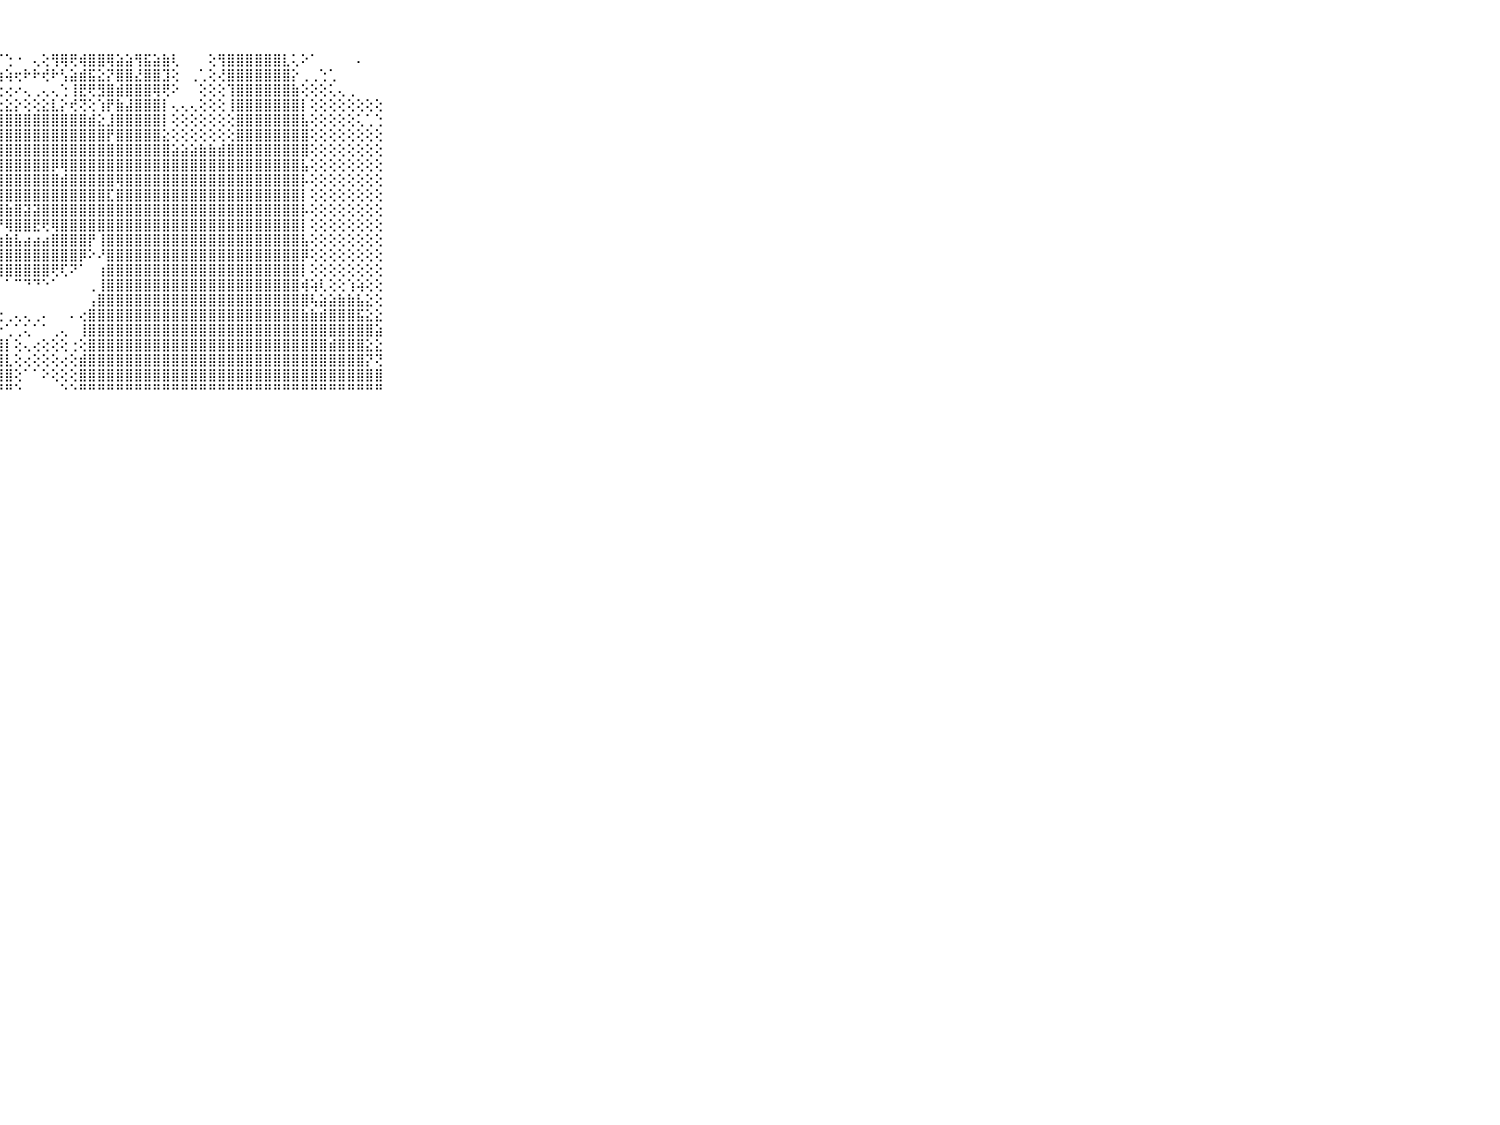

⠀⠀⠀⠀⠀⠀⠀⠀⠀⠀⠀⣿⣿⣿⣿⣿⣿⣿⣿⣿⣿⣿⣿⣿⡿⢟⠟⠏⢑⠐⠀⢄⢕⢻⢿⢟⢾⣿⣿⢿⣵⣵⢻⣯⣵⣷⢇⠀⠀⠀⢕⢻⣿⣿⣿⣿⣿⣿⣇⢅⠕⠁⠀⠀⠀⠀⠄⠀⠀⠀⠀⠀⠀⠀⠀⠀⠀⠀⠀⠀⠀
⠀⠀⠀⠀⠀⠀⠀⠀⠀⠀⠀⣿⣿⣿⣿⣿⣿⣿⣿⣿⣿⣿⣿⢿⠕⠀⢀⢰⢵⢖⠗⠗⢞⠗⢣⣵⣾⣯⣕⡝⣿⣿⣜⣿⣿⣹⢕⠀⢀⢁⢕⢜⣿⣿⣿⣿⣿⣿⣿⡕⢀⢀⢑⢁⠀⠀⠀⠀⠀⠀⠀⠀⠀⠀⠀⠀⠀⠀⠀⠀⠀
⠀⠀⠀⠀⠀⠀⠀⠀⠀⠀⠀⢻⢿⣿⣿⣿⣿⣿⣿⣿⣿⣿⡿⢕⢔⡄⢑⢕⢔⠔⢄⢀⢄⢄⢑⢸⣟⢟⣻⣿⣾⣿⣿⣿⢿⢟⠕⠀⠀⢕⢕⢕⢹⣿⣿⣿⣿⣿⣿⣷⢕⢕⢕⢅⢄⢀⠀⠀⠀⠀⠀⠀⠀⠀⠀⠀⠀⠀⠀⠀⠀
⠀⠀⠀⠀⠀⠀⠀⠀⠀⠀⠀⣿⣿⣿⣿⣿⣿⣿⣿⣿⣿⣿⣿⢕⢕⢕⣕⣕⣕⡕⢕⢕⣕⣇⡕⢞⢝⢕⢱⡟⣷⣼⣿⣿⣿⡇⢄⢄⢄⢕⢕⢕⢸⣿⣿⣿⣿⣿⣿⣿⡇⢕⢕⢕⢕⢕⢕⢕⢕⠀⠀⠀⠀⠀⠀⠀⠀⠀⠀⠀⠀
⠀⠀⠀⠀⠀⠀⠀⠀⠀⠀⠀⣿⣿⣿⣿⣯⣿⡿⣿⣿⣻⣿⡏⢕⢱⣿⣿⣿⣿⣿⣿⣿⣿⣿⣿⣿⣿⣾⣕⣸⣿⣿⣿⣿⣿⡇⢕⢕⢕⢕⢕⢕⢕⣿⣿⣿⣿⣿⣿⣿⣧⢕⢕⢕⢕⢕⢅⢁⢑⠀⠀⠀⠀⠀⠀⠀⠀⠀⠀⠀⠀
⠀⠀⠀⠀⠀⠀⠀⠀⠀⠀⠀⣿⣿⣿⣿⣿⣿⣿⣿⣿⣿⣿⡇⢕⣿⣿⣿⣿⣿⣿⣿⣿⣿⣿⣿⣿⣿⣿⣿⡟⣿⣿⣿⣿⣿⣕⢕⢕⢕⢕⢕⢕⢕⣿⣿⣿⣿⣿⣿⣿⣿⢕⢕⢕⢕⢕⢕⢕⢕⠀⠀⠀⠀⠀⠀⠀⠀⠀⠀⠀⠀
⠀⠀⠀⠀⠀⠀⠀⠀⠀⠀⠀⣿⣿⣿⣿⣿⣿⣿⣿⣿⣿⣿⡇⢕⣿⣿⣿⣿⣿⣿⣿⣿⣿⣿⣿⣿⣿⣿⣿⣿⣿⣿⣿⣿⣿⣿⣵⣵⣵⣷⣷⣾⣿⣿⣿⣿⣿⣿⣿⣿⣿⢕⢕⢕⢕⢕⢕⢕⢕⠀⠀⠀⠀⠀⠀⠀⠀⠀⠀⠀⠀
⠀⠀⠀⠀⠀⠀⠀⠀⠀⠀⠀⣿⣿⣿⣿⣿⣿⣿⣿⣿⣿⣿⣿⢸⣿⣿⡟⢿⣿⣿⣿⣿⣿⡿⢿⣿⣿⣿⣿⣿⣿⣿⣿⣿⣿⣿⣿⣿⣿⣿⣿⣿⣿⣿⣿⣿⣿⣿⣿⣿⣧⢕⢕⢕⢕⢕⢕⢕⢕⠀⠀⠀⠀⠀⠀⠀⠀⠀⠀⠀⠀
⠀⠀⠀⠀⠀⠀⠀⠀⠀⠀⠀⣿⣿⣿⣿⣿⣿⣿⣿⣿⣿⣿⣿⣿⣿⣿⣿⣿⣿⣿⣿⣿⣿⣿⣾⣿⣿⣿⣿⣿⢿⣿⣿⣿⣿⣿⣿⣿⣿⣿⣿⣿⣿⣿⣿⣿⣿⣿⣿⣿⡧⢕⢕⢕⢕⢕⢕⢕⢕⠀⠀⠀⠀⠀⠀⠀⠀⠀⠀⠀⠀
⠀⠀⠀⠀⠀⠀⠀⠀⠀⠀⠀⣿⣿⣿⣿⣿⣿⣿⣿⣿⣿⣿⣿⣿⣿⣿⣿⣿⣿⣿⣿⣿⣿⣿⣿⣿⣿⣿⣿⣏⣿⣿⣿⣿⣿⣿⣿⣿⣿⣿⣿⣿⣿⣿⣿⣿⣿⣿⣿⣿⡇⢕⢕⢕⢕⢕⢕⢕⢕⠀⠀⠀⠀⠀⠀⠀⠀⠀⠀⠀⠀
⠀⠀⠀⠀⠀⠀⠀⠀⠀⠀⠀⣿⣿⣿⣿⣿⣿⣿⣿⣿⣿⣿⣿⣿⣿⣿⣿⣿⣷⣿⣽⣽⣿⣿⣿⣿⣿⣿⣿⣿⣿⣿⣿⣿⣿⣿⣿⣿⣿⣿⣿⣿⣿⣿⣿⣿⣿⣿⣿⣿⡧⢕⢕⢕⢕⢕⢕⢕⢕⠀⠀⠀⠀⠀⠀⠀⠀⠀⠀⠀⠀
⠀⠀⠀⠀⠀⠀⠀⠀⠀⠀⠀⣿⣿⣿⣿⣿⣿⣿⣿⣿⣿⣿⣿⣿⣿⣿⣿⡟⢿⣿⣿⣟⢟⢿⣿⣿⣿⣿⣿⣿⣿⣿⣿⣿⣿⣿⣿⣿⣿⣿⣿⣿⣿⣿⣿⣿⣿⣿⣿⣿⡇⢕⢕⢕⢕⢕⢕⢕⢕⠀⠀⠀⠀⠀⠀⠀⠀⠀⠀⠀⠀
⠀⠀⠀⠀⠀⠀⠀⠀⠀⠀⠀⣿⣿⣿⣿⣿⣿⣿⣿⣿⣿⣿⣿⣿⣿⣿⣿⣷⣷⣧⣴⣴⣴⣿⣿⣿⣿⡟⢸⣿⣿⣿⣿⣿⣿⣿⣿⣿⣿⣿⣿⣿⣿⣿⣿⣿⣿⣿⣿⣿⣧⢕⢕⢕⢕⢕⢕⢕⢕⠀⠀⠀⠀⠀⠀⠀⠀⠀⠀⠀⠀
⠀⠀⠀⠀⠀⠀⠀⠀⠀⠀⠀⣿⣿⣿⣿⣿⣿⣿⣿⣿⣿⣿⣿⣿⣿⢟⢿⣿⣿⣿⣿⣿⣿⣿⣿⣿⡿⠕⠜⣿⣿⣿⣿⣿⣿⣿⣿⣿⣿⣿⣿⣿⣿⣿⣿⣿⣿⣿⣿⣿⡿⢕⢕⢕⢕⢕⢕⢕⢕⠀⠀⠀⠀⠀⠀⠀⠀⠀⠀⠀⠀
⠀⠀⠀⠀⠀⠀⠀⠀⠀⠀⠀⣿⣿⣿⣿⣿⣿⣿⣿⣿⣿⣿⣿⣿⣿⢕⠜⢻⣿⣿⣿⣿⣿⢟⢏⠝⠁⠀⢰⣿⣿⣿⣿⣿⣿⣿⣿⣿⣿⣿⣿⣿⣿⣿⣿⣿⣿⣿⣿⣿⡇⢕⢕⢕⢕⢕⢕⢕⢕⠀⠀⠀⠀⠀⠀⠀⠀⠀⠀⠀⠀
⠀⠀⠀⠀⠀⠀⠀⠀⠀⠀⠀⣿⣿⣿⣿⣿⣿⣿⣿⣿⣿⣿⣿⣿⡿⠑⠅⠀⠁⠉⠙⠙⠑⠁⠀⠀⠀⢀⢸⣿⣿⣿⣿⣿⣿⣿⣿⣿⣿⣿⣿⣿⣿⣿⣿⣿⣿⣿⣿⣿⢾⢵⢇⢕⢕⢱⢵⢕⢕⠀⠀⠀⠀⠀⠀⠀⠀⠀⠀⠀⠀
⠀⠀⠀⠀⠀⠀⠀⠀⠀⠀⠀⣿⣿⣿⣿⣿⣿⣿⣿⣿⣿⣿⣿⣿⣧⢀⢀⠁⠀⠀⠀⠀⠀⠀⠀⠀⠀⢠⣿⣿⣿⣿⣿⣿⣿⣿⣿⣿⣿⣿⣿⣿⣿⣿⣿⣿⣿⣿⣿⣿⣿⢧⣵⣵⣷⣷⣧⣕⢕⠀⠀⠀⠀⠀⠀⠀⠀⠀⠀⠀⠀
⠀⠀⠀⠀⠀⠀⠀⠀⠀⠀⠀⣿⣿⣿⣿⣿⣿⣿⣿⣿⣿⣿⣿⣿⣿⣇⢄⢑⢀⢄⢄⢀⠄⠀⠀⠄⢔⣿⣿⣿⣿⣿⣿⣿⣿⣿⣿⣿⣿⣿⣿⣿⣿⣿⣿⣿⣿⣿⣿⣿⣷⣷⣾⣿⣿⣿⣯⣕⣕⠀⠀⠀⠀⠀⠀⠀⠀⠀⠀⠀⠀
⠀⠀⠀⠀⠀⠀⠀⠀⠀⠀⠀⣿⣿⣿⣿⣿⣿⣿⣿⣿⣿⣿⣿⣿⣿⣿⣵⡕⢁⢁⢅⠁⠁⢀⢄⠀⢸⣿⣿⣿⣿⣿⣿⣿⣿⣿⣿⣿⣿⣿⣿⣿⣿⣿⣿⣿⣿⣿⣿⣿⣿⣿⣿⣿⣿⣿⣿⣿⣵⠀⠀⠀⠀⠀⠀⠀⠀⠀⠀⠀⠀
⠀⠀⠀⠀⠀⠀⠀⠀⠀⠀⠀⣿⣿⣿⣿⣿⣿⣿⣿⣿⣿⣿⣿⣿⣿⣿⣿⣿⡇⢕⢄⢔⢕⢕⢕⢐⢕⣿⣿⣿⣿⣿⣿⣿⣿⣿⣿⣿⣿⣿⣿⣿⣿⣿⣿⣿⣿⣿⣿⣿⣿⣿⣿⣾⣿⣿⣿⣕⣕⠀⠀⠀⠀⠀⠀⠀⠀⠀⠀⠀⠀
⠀⠀⠀⠀⠀⠀⠀⠀⠀⠀⠀⣿⣿⣿⣿⣿⣿⣿⣿⣿⣿⣿⣿⣿⣿⣿⣿⣿⣇⢕⢔⢕⢕⢕⢔⢕⣾⣿⣿⣿⣿⣿⣿⣿⣿⣿⣿⣿⣿⣿⣿⣿⣿⣿⣿⣿⣿⣿⣿⣿⣿⣿⣿⣿⣿⣿⣿⡝⢝⠀⠀⠀⠀⠀⠀⠀⠀⠀⠀⠀⠀
⠀⠀⠀⠀⠀⠀⠀⠀⠀⠀⠀⣿⣿⣿⣿⣿⣿⣿⣿⣿⣿⣿⣿⣿⣿⣿⣿⣿⣿⢕⠁⠁⠕⢕⢕⢕⣿⣿⣿⣿⣿⣿⣿⣿⣿⣿⣿⣿⣿⣿⣿⣿⣿⣿⣿⣿⣿⣿⣿⣿⣿⣿⣿⣿⣿⣿⣿⣿⣿⠀⠀⠀⠀⠀⠀⠀⠀⠀⠀⠀⠀
⠀⠀⠀⠀⠀⠀⠀⠀⠀⠀⠀⠛⠛⠛⠛⠛⠛⠛⠛⠛⠛⠛⠛⠛⠛⠛⠛⠛⠛⠑⠀⠀⠀⠀⠑⠑⠛⠛⠛⠛⠛⠛⠛⠛⠛⠛⠛⠛⠛⠛⠛⠛⠛⠛⠛⠛⠛⠛⠛⠛⠛⠛⠛⠛⠛⠛⠛⠛⠛⠀⠀⠀⠀⠀⠀⠀⠀⠀⠀⠀⠀